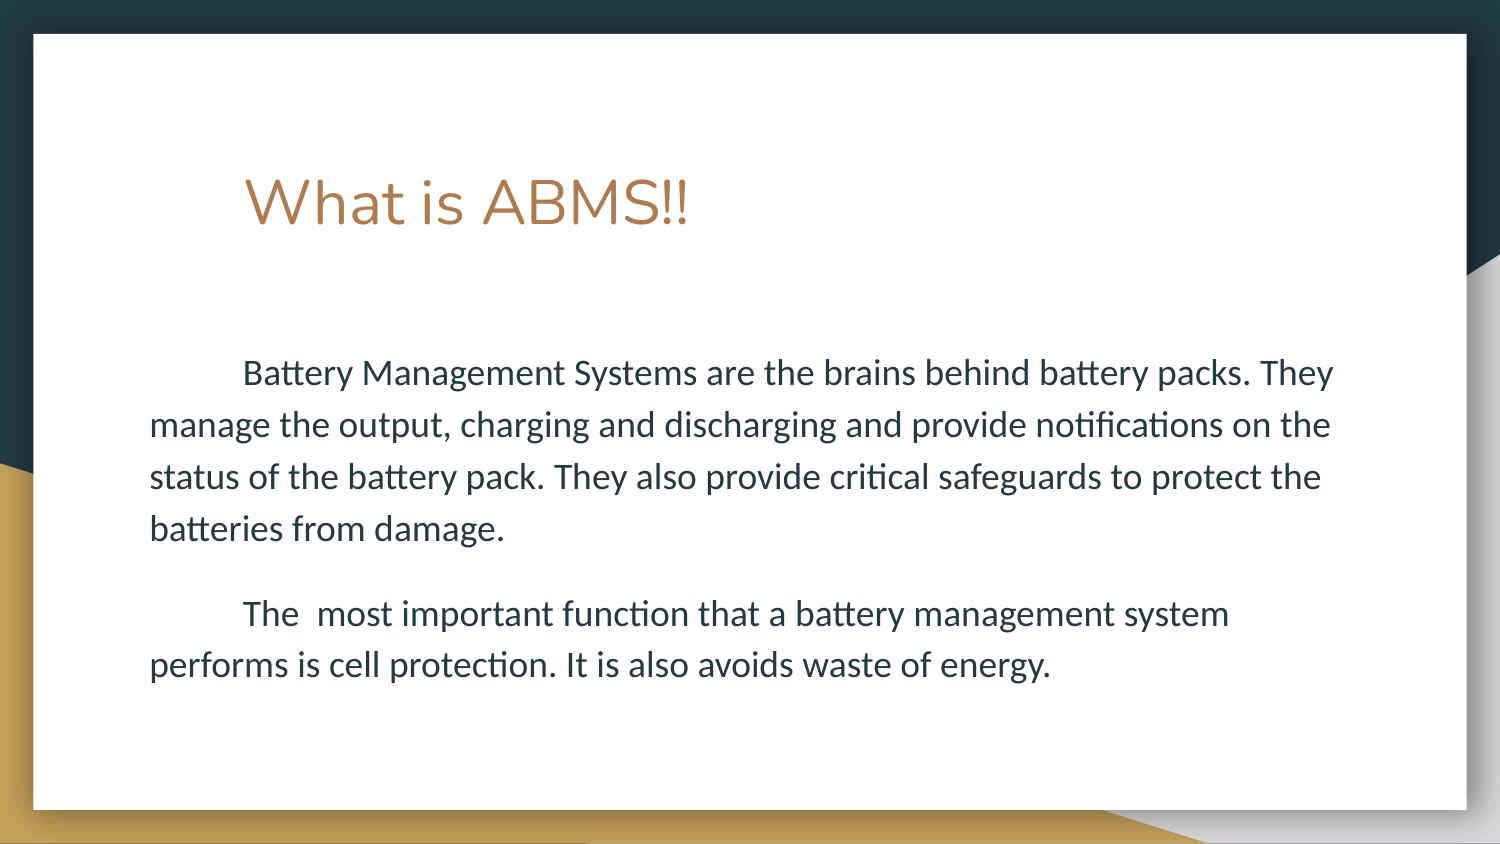

# What is ABMS!!
           Battery Management Systems are the brains behind battery packs. They manage the output, charging and discharging and provide notifications on the status of the battery pack. They also provide critical safeguards to protect the batteries from damage.
           The  most important function that a battery management system performs is cell protection. It is also avoids waste of energy.